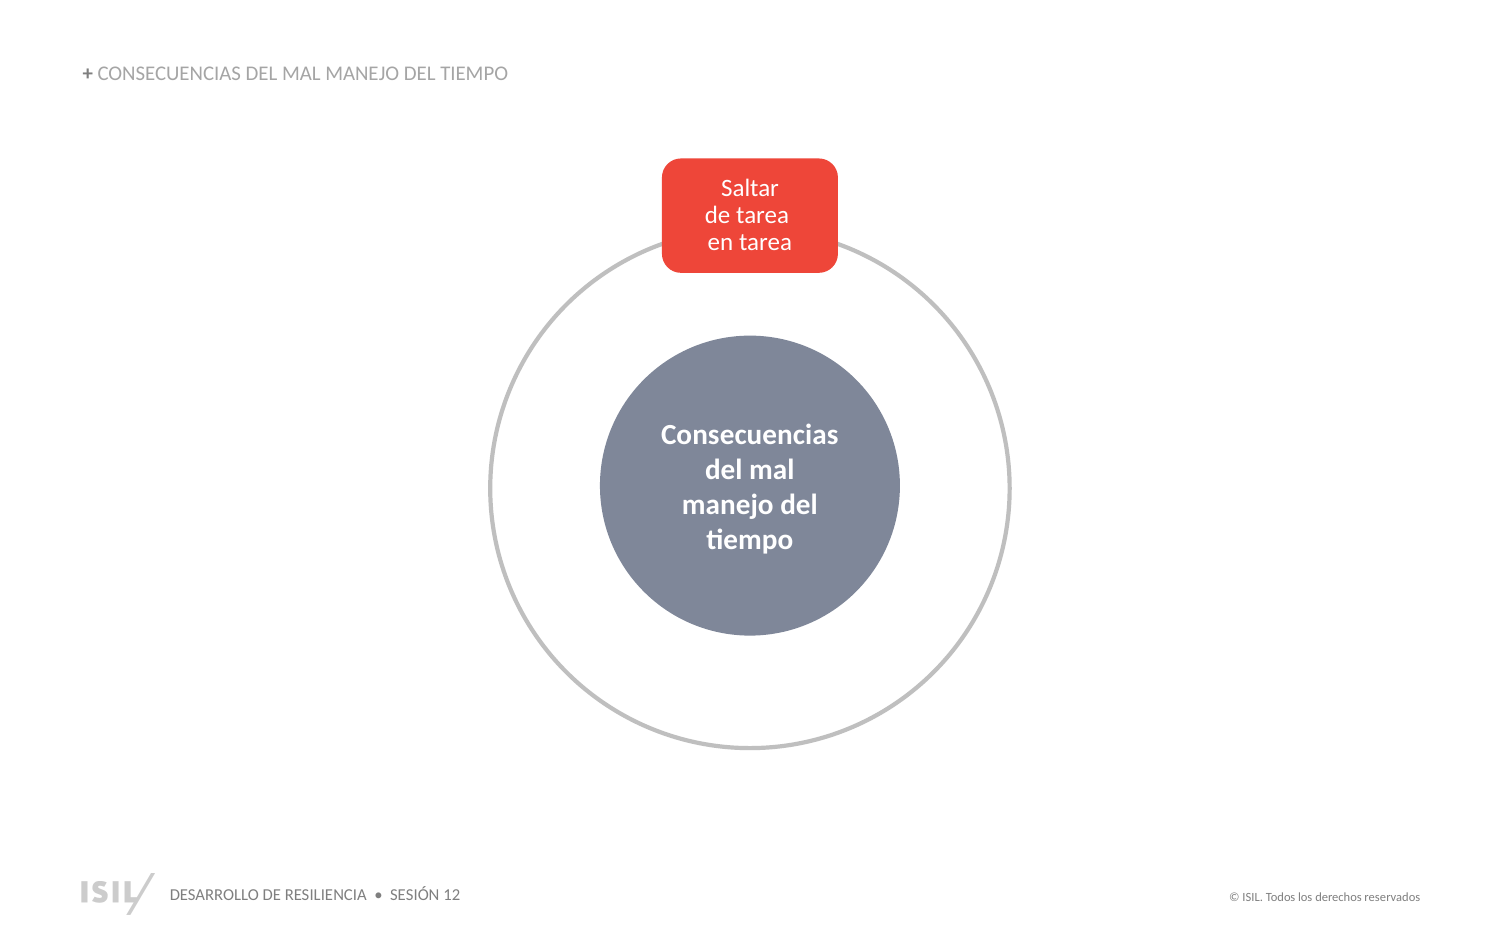

+ CONSECUENCIAS DEL MAL MANEJO DEL TIEMPO
Saltar
de tarea
en tarea

Consecuencias del mal manejo del tiempo